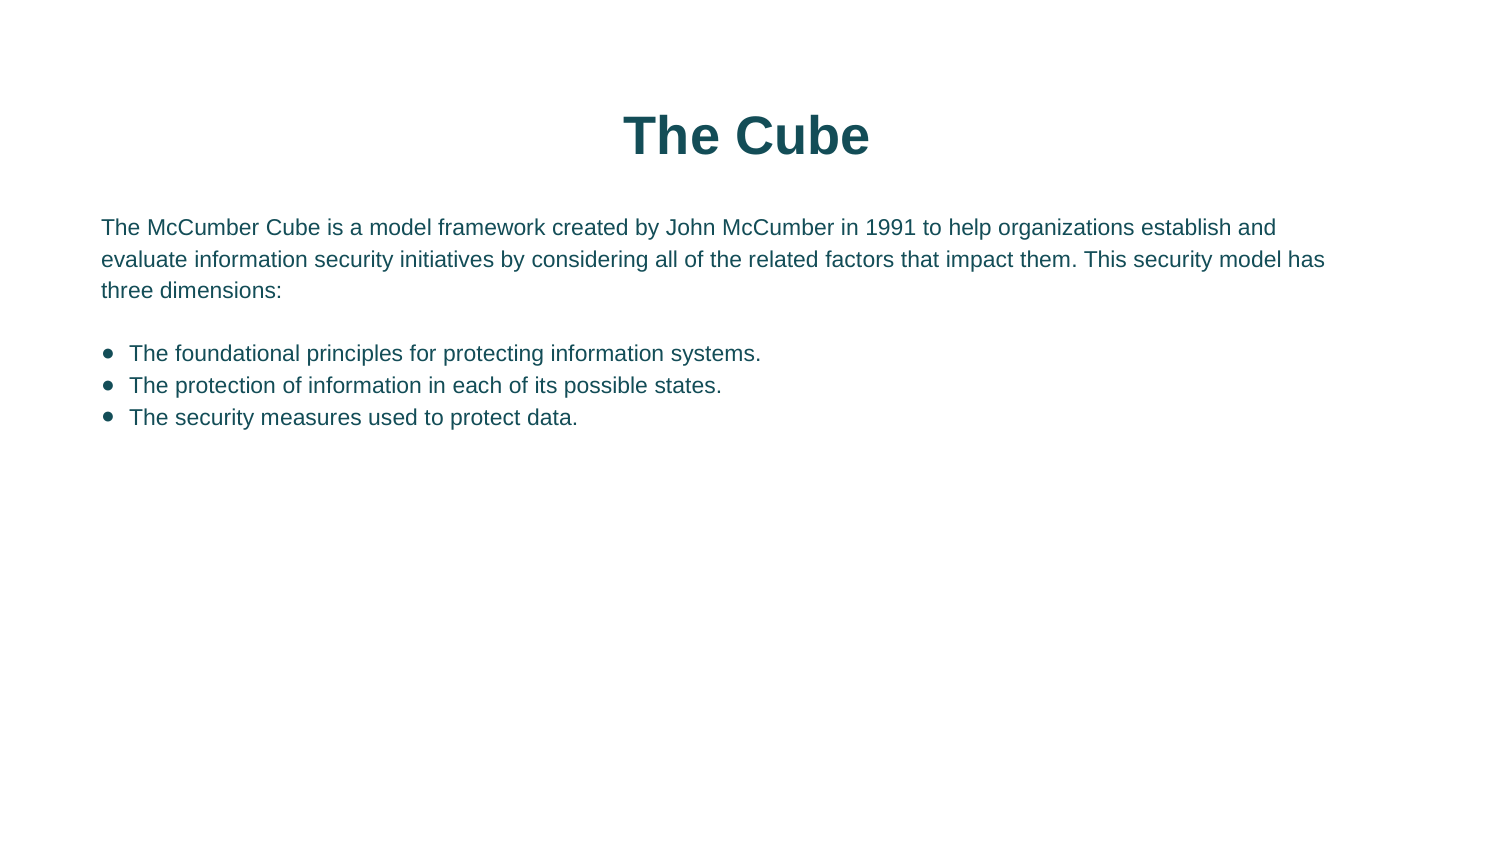

# The Cube
The McCumber Cube is a model framework created by John McCumber in 1991 to help organizations establish and evaluate information security initiatives by considering all of the related factors that impact them. This security model has three dimensions:

The foundational principles for protecting information systems.
The protection of information in each of its possible states.
The security measures used to protect data.